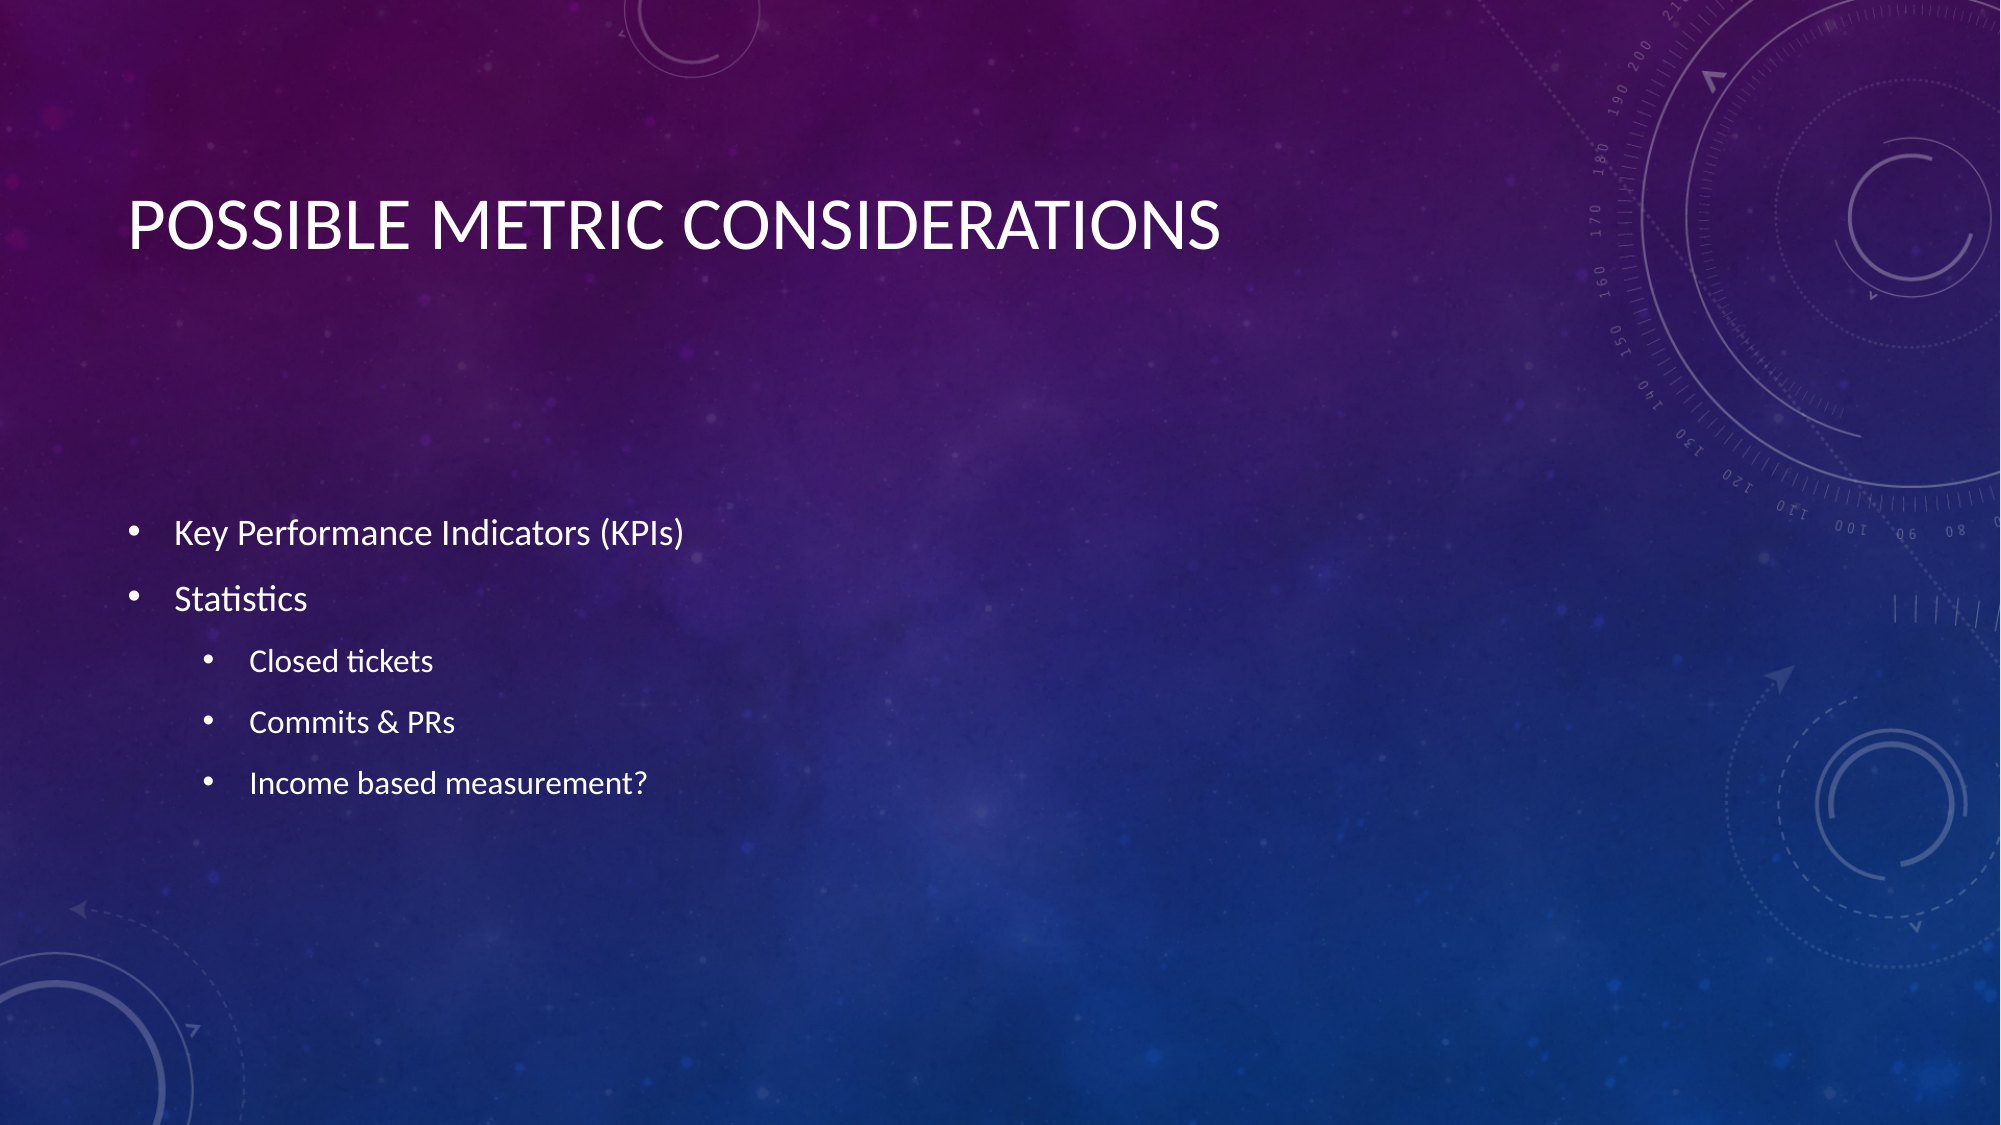

# Possible Metric Considerations
Key Performance Indicators (KPIs)
Statistics
Closed tickets
Commits & PRs
Income based measurement?